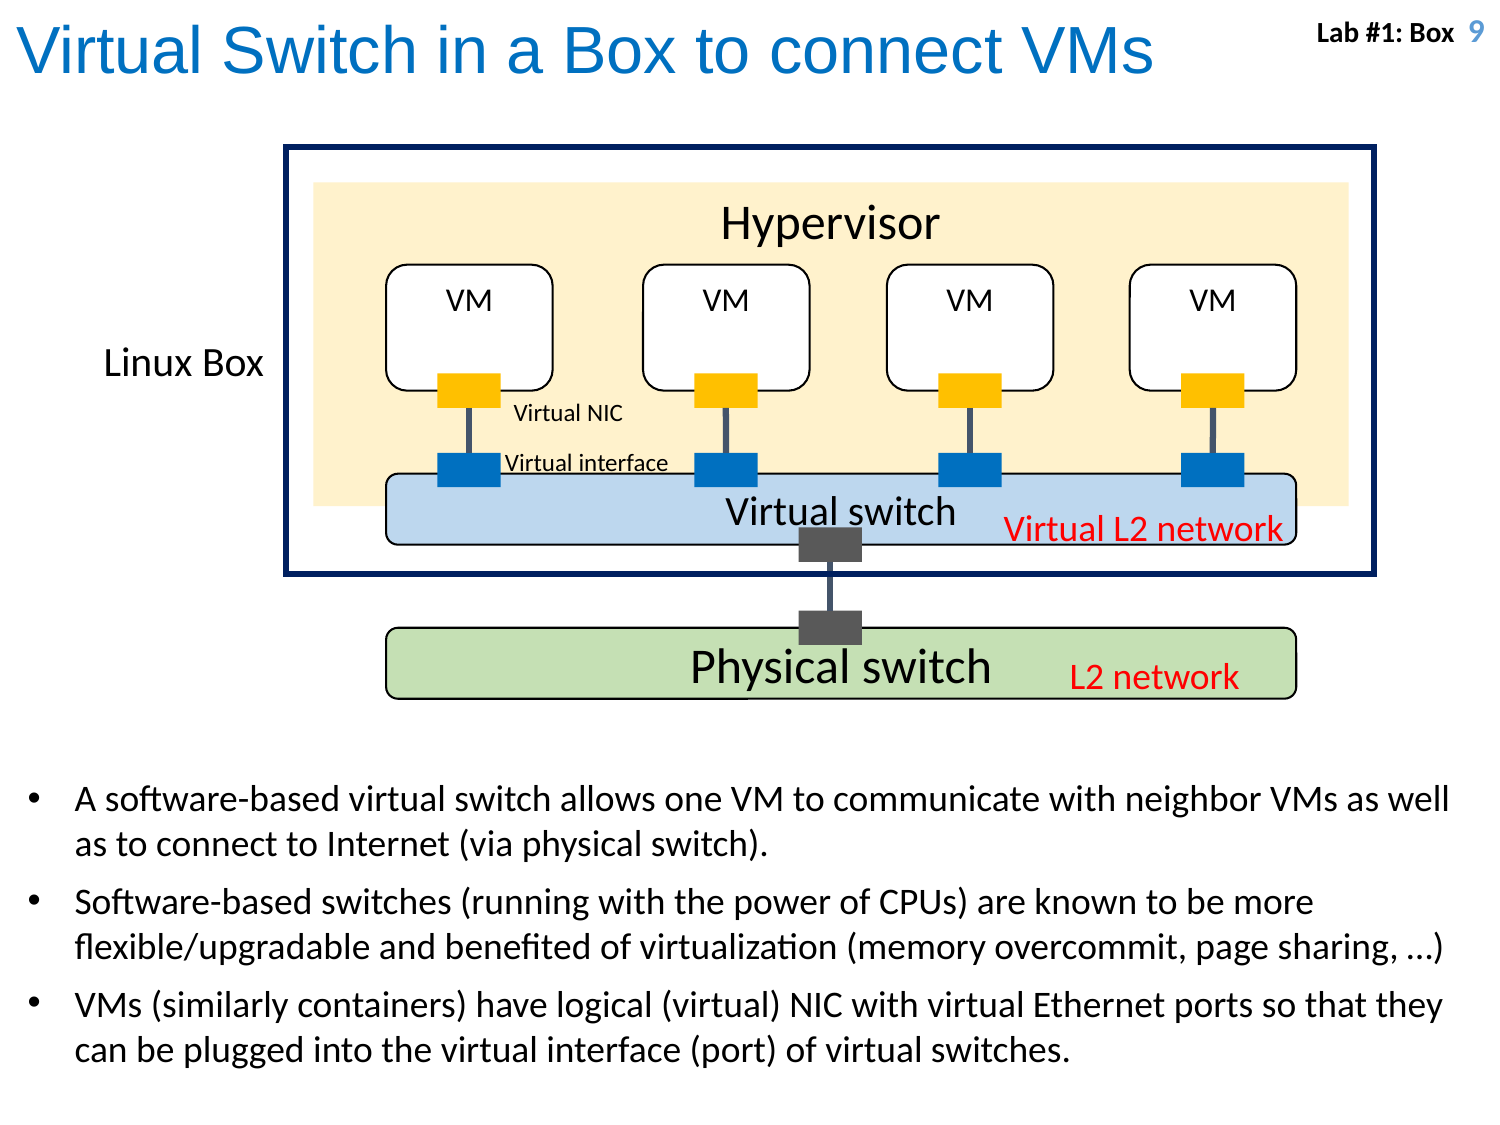

Lab #1: Box  9
Virtual Switch in a Box to connect VMs

Hypervisor
VM
VM
VM
VM
Linux Box

Virtual NIC
Virtual interface

Virtual switch
Virtual L2 network

Physical switch
L2 network
A software-based virtual switch allows one VM to communicate with neighbor VMs as well as to connect to Internet (via physical switch).
Software-based switches (running with the power of CPUs) are known to be more flexible/upgradable and benefited of virtualization (memory overcommit, page sharing, …)
VMs (similarly containers) have logical (virtual) NIC with virtual Ethernet ports so that they can be plugged into the virtual interface (port) of virtual switches.